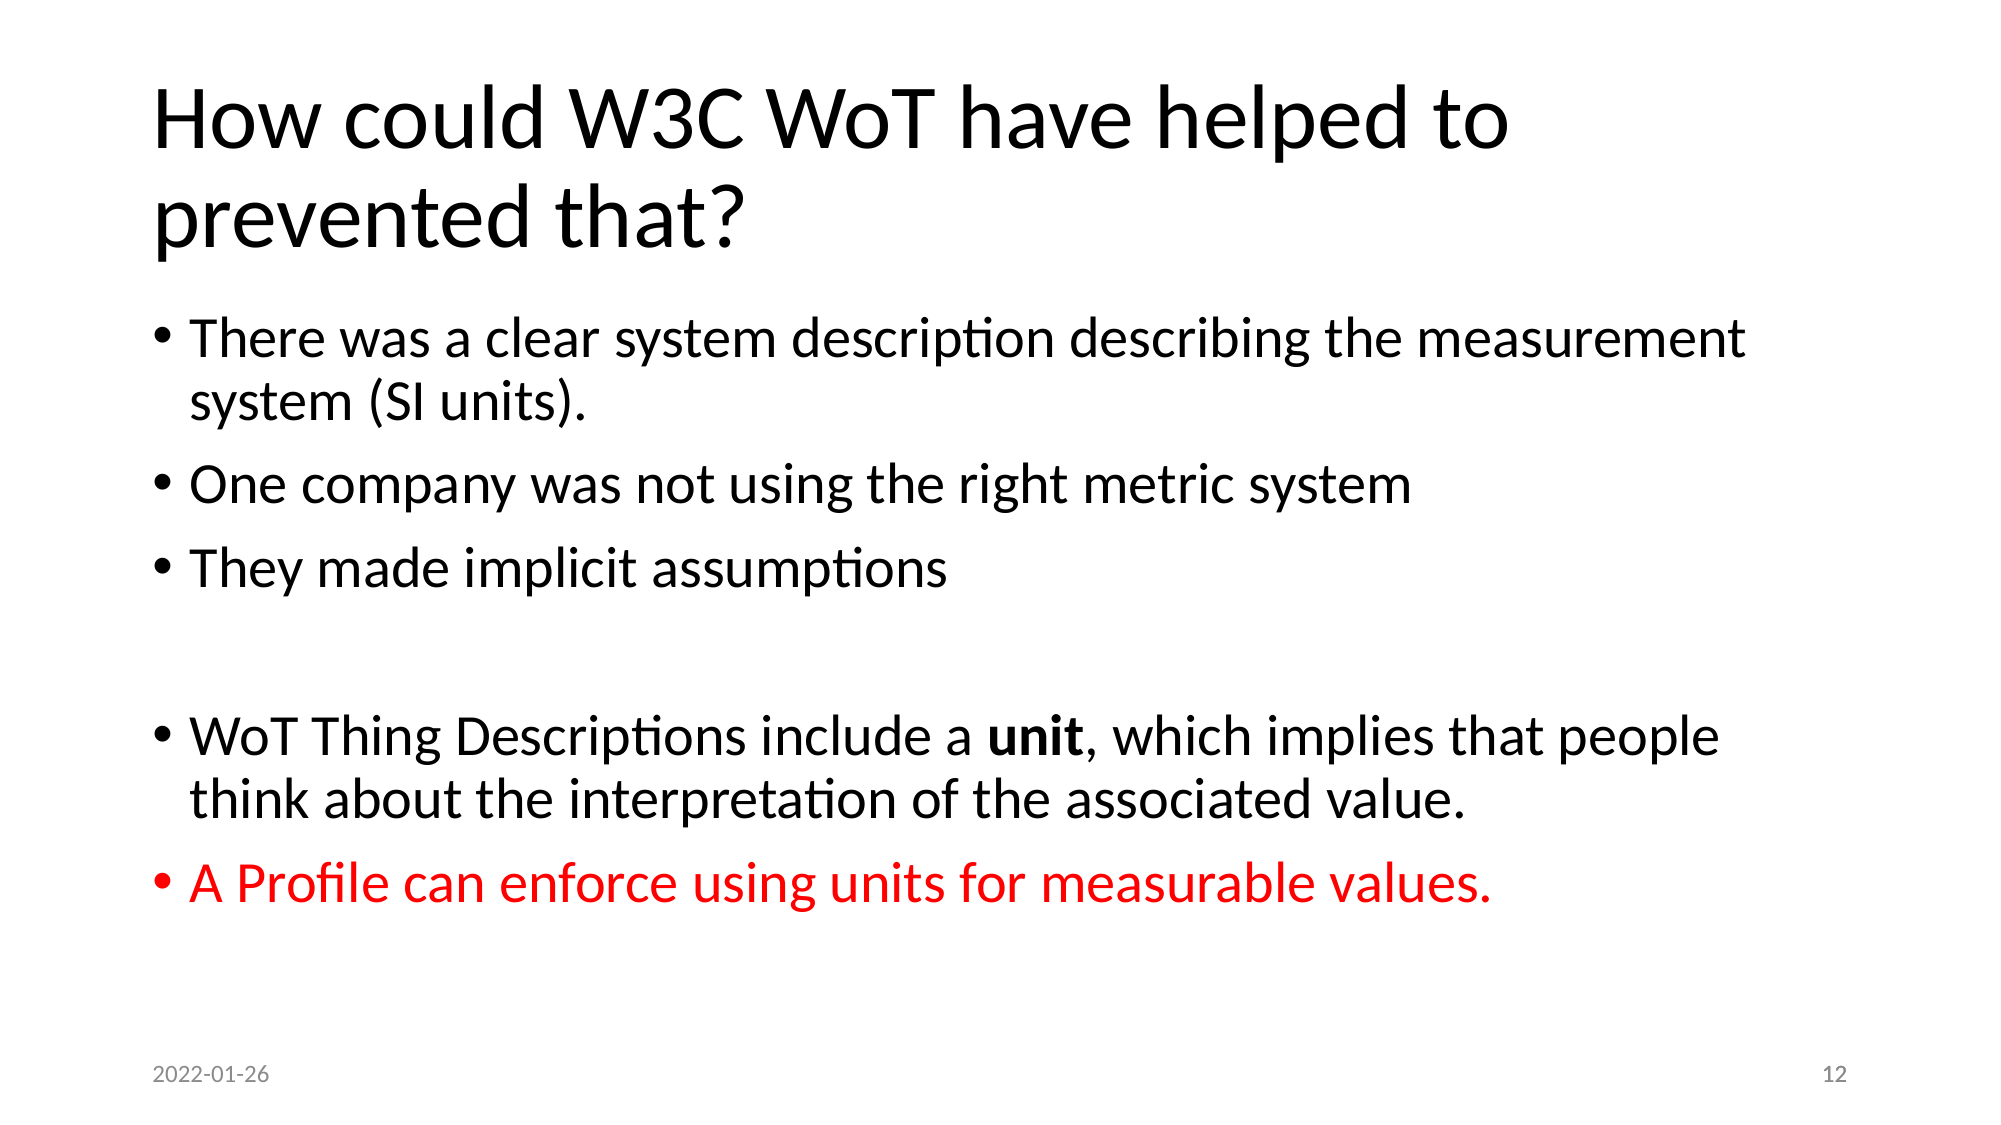

# How could W3C WoT have helped to prevented that?
There was a clear system description describing the measurement system (SI units).
One company was not using the right metric system
They made implicit assumptions

WoT Thing Descriptions include a unit, which implies that people think about the interpretation of the associated value.
A Profile can enforce using units for measurable values.
2022-01-26
12
12